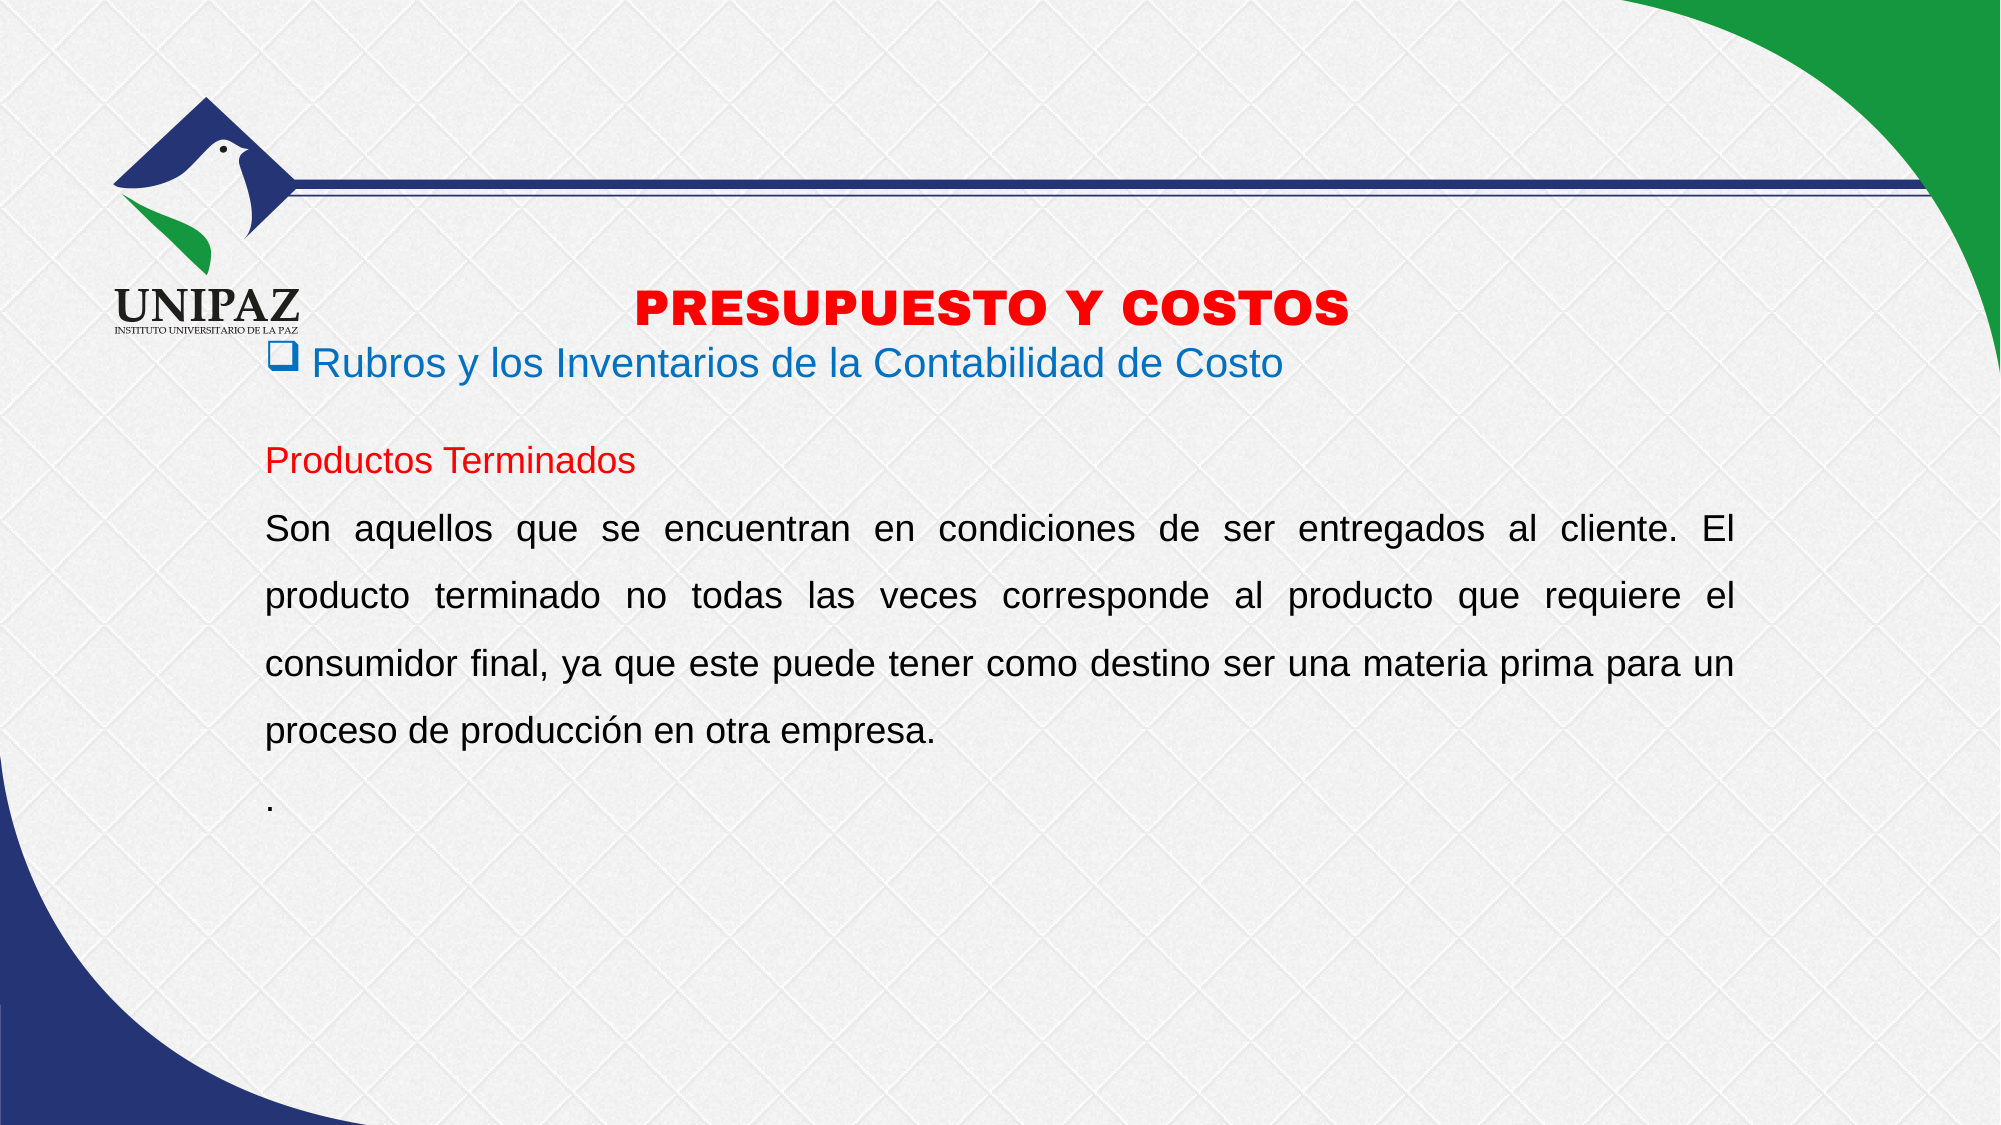

# PRESUPUESTO Y COSTOS

Rubros y los Inventarios de la Contabilidad de Costo

Productos Terminados
Son aquellos que se encuentran en condiciones de ser entregados al cliente. El producto terminado no todas las veces corresponde al producto que requiere el consumidor final, ya que este puede tener como destino ser una materia prima para un proceso de producción en otra empresa.
.